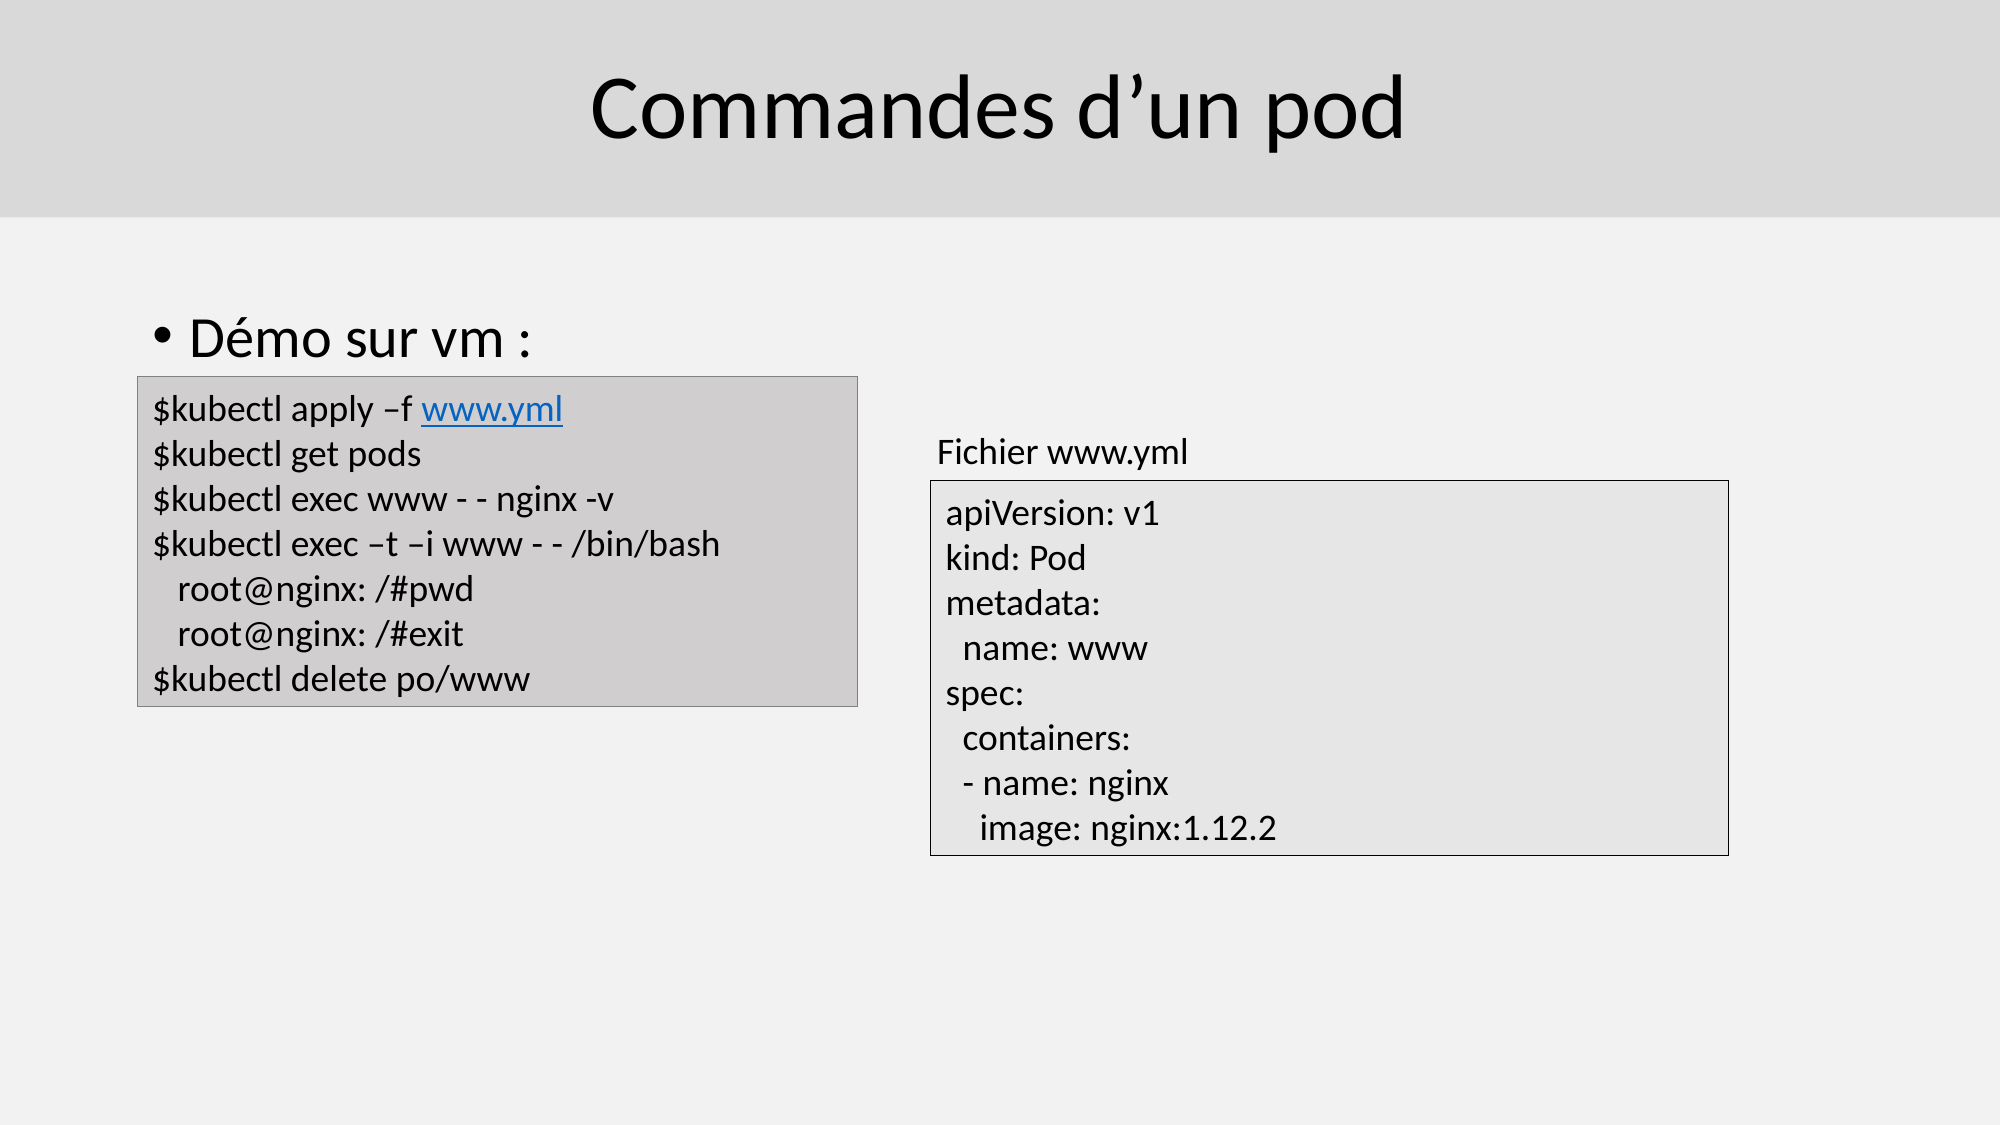

# Commandes d’un pod
Démo sur vm :

$kubectl apply –f www.yml
$kubectl get pods
$kubectl exec www - - nginx -v
$kubectl exec –t –i www - - /bin/bash
   root@nginx: /#pwd
   root@nginx: /#exit
$kubectl delete po/www
Fichier www.yml
apiVersion: v1
kind: Pod
metadata:
  name: www
spec:
  containers:
  - name: nginx
    image: nginx:1.12.2